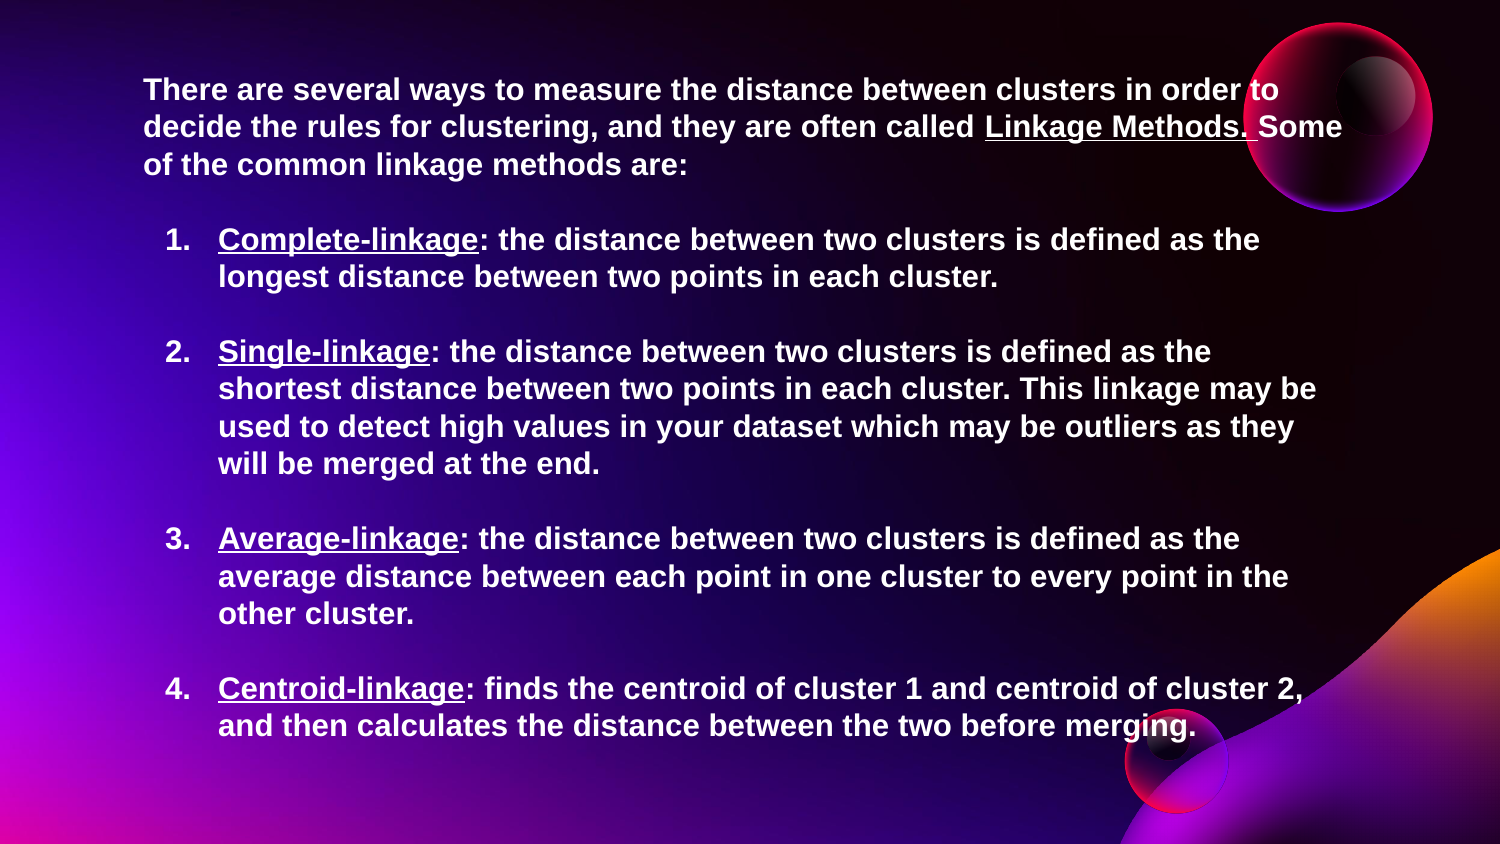

There are several ways to measure the distance between clusters in order to decide the rules for clustering, and they are often called Linkage Methods. Some of the common linkage methods are:

Complete-linkage: the distance between two clusters is defined as the longest distance between two points in each cluster.

Single-linkage: the distance between two clusters is defined as the shortest distance between two points in each cluster. This linkage may be used to detect high values in your dataset which may be outliers as they will be merged at the end.

Average-linkage: the distance between two clusters is defined as the average distance between each point in one cluster to every point in the other cluster.

Centroid-linkage: finds the centroid of cluster 1 and centroid of cluster 2, and then calculates the distance between the two before merging.